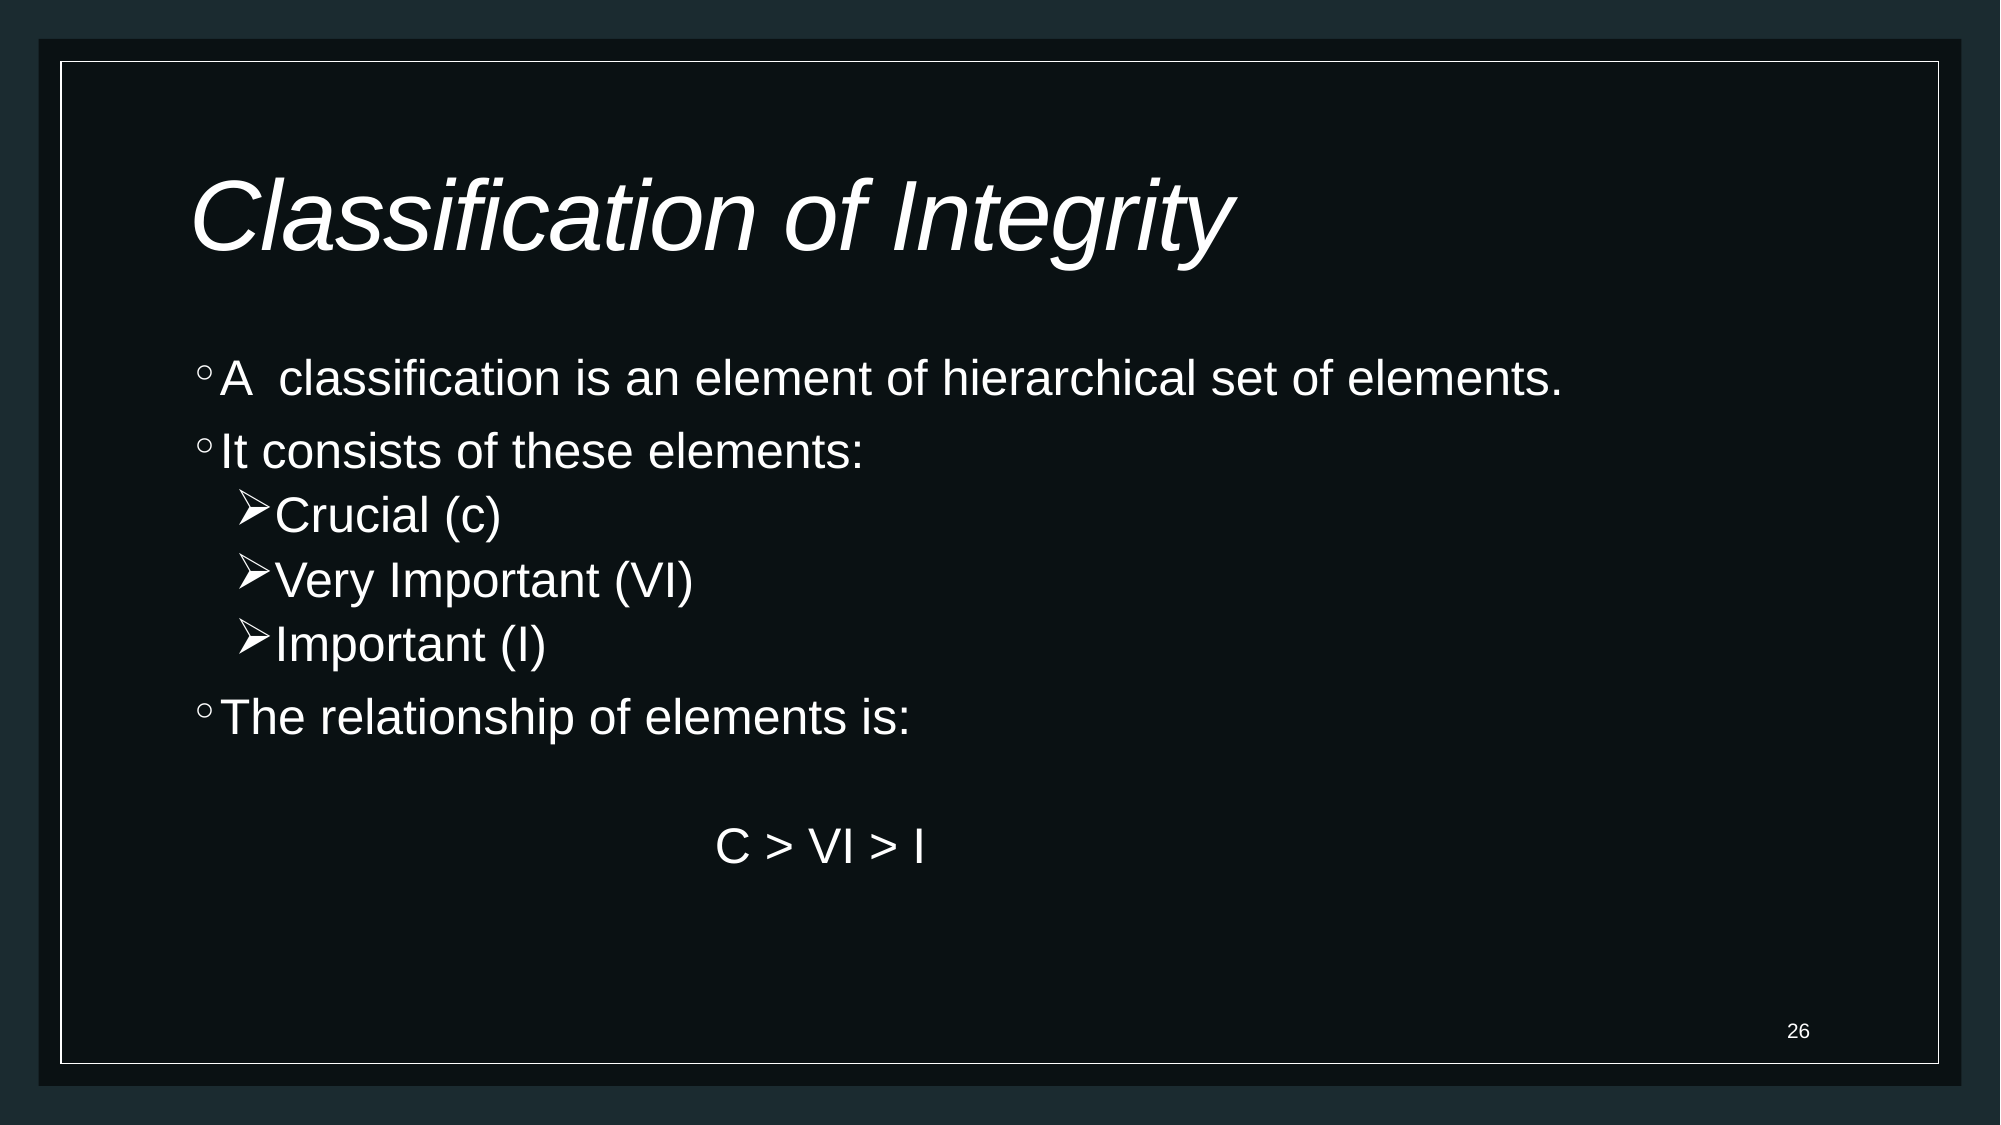

# Classification of Integrity
A  classification is an element of hierarchical set of elements.
It consists of these elements:
Crucial (c)
Very Important (VI)
Important (I)
The relationship of elements is:

				C > VI > I
26